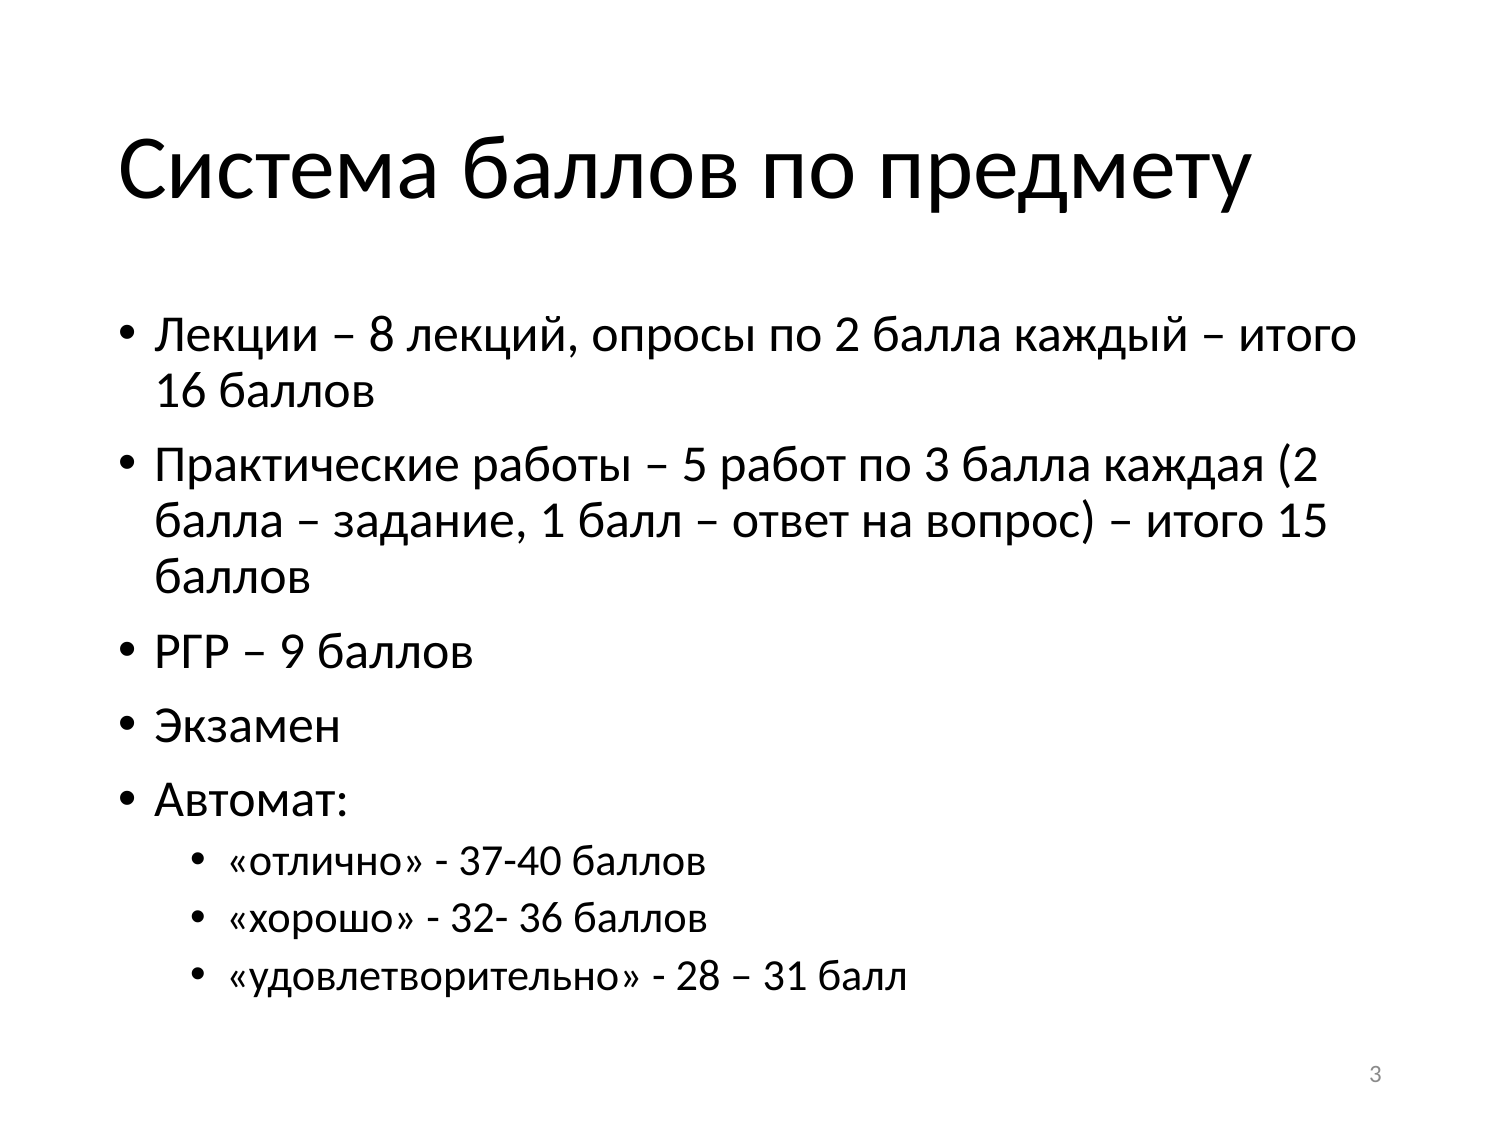

# Система баллов по предмету
Лекции – 8 лекций, опросы по 2 балла каждый – итого 16 баллов
Практические работы – 5 работ по 3 балла каждая (2 балла – задание, 1 балл – ответ на вопрос) – итого 15 баллов
РГР – 9 баллов
Экзамен
Автомат:
«отлично» - 37-40 баллов
«хорошо» - 32- 36 баллов
«удовлетворительно» - 28 – 31 балл
3